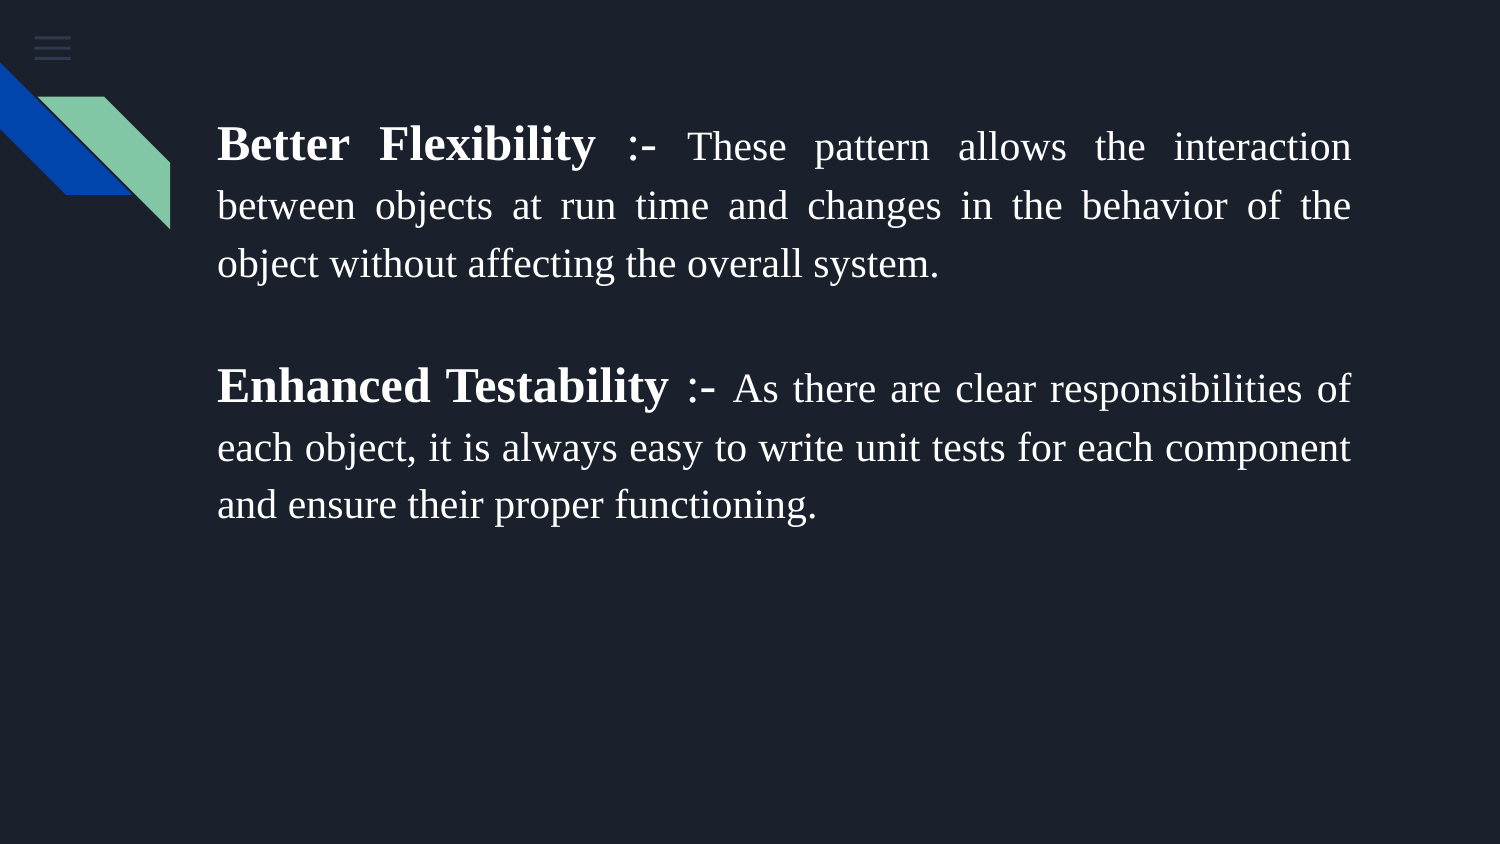

Better Flexibility :- These pattern allows the interaction between objects at run time and changes in the behavior of the object without affecting the overall system.

Enhanced Testability :- As there are clear responsibilities of each object, it is always easy to write unit tests for each component and ensure their proper functioning.